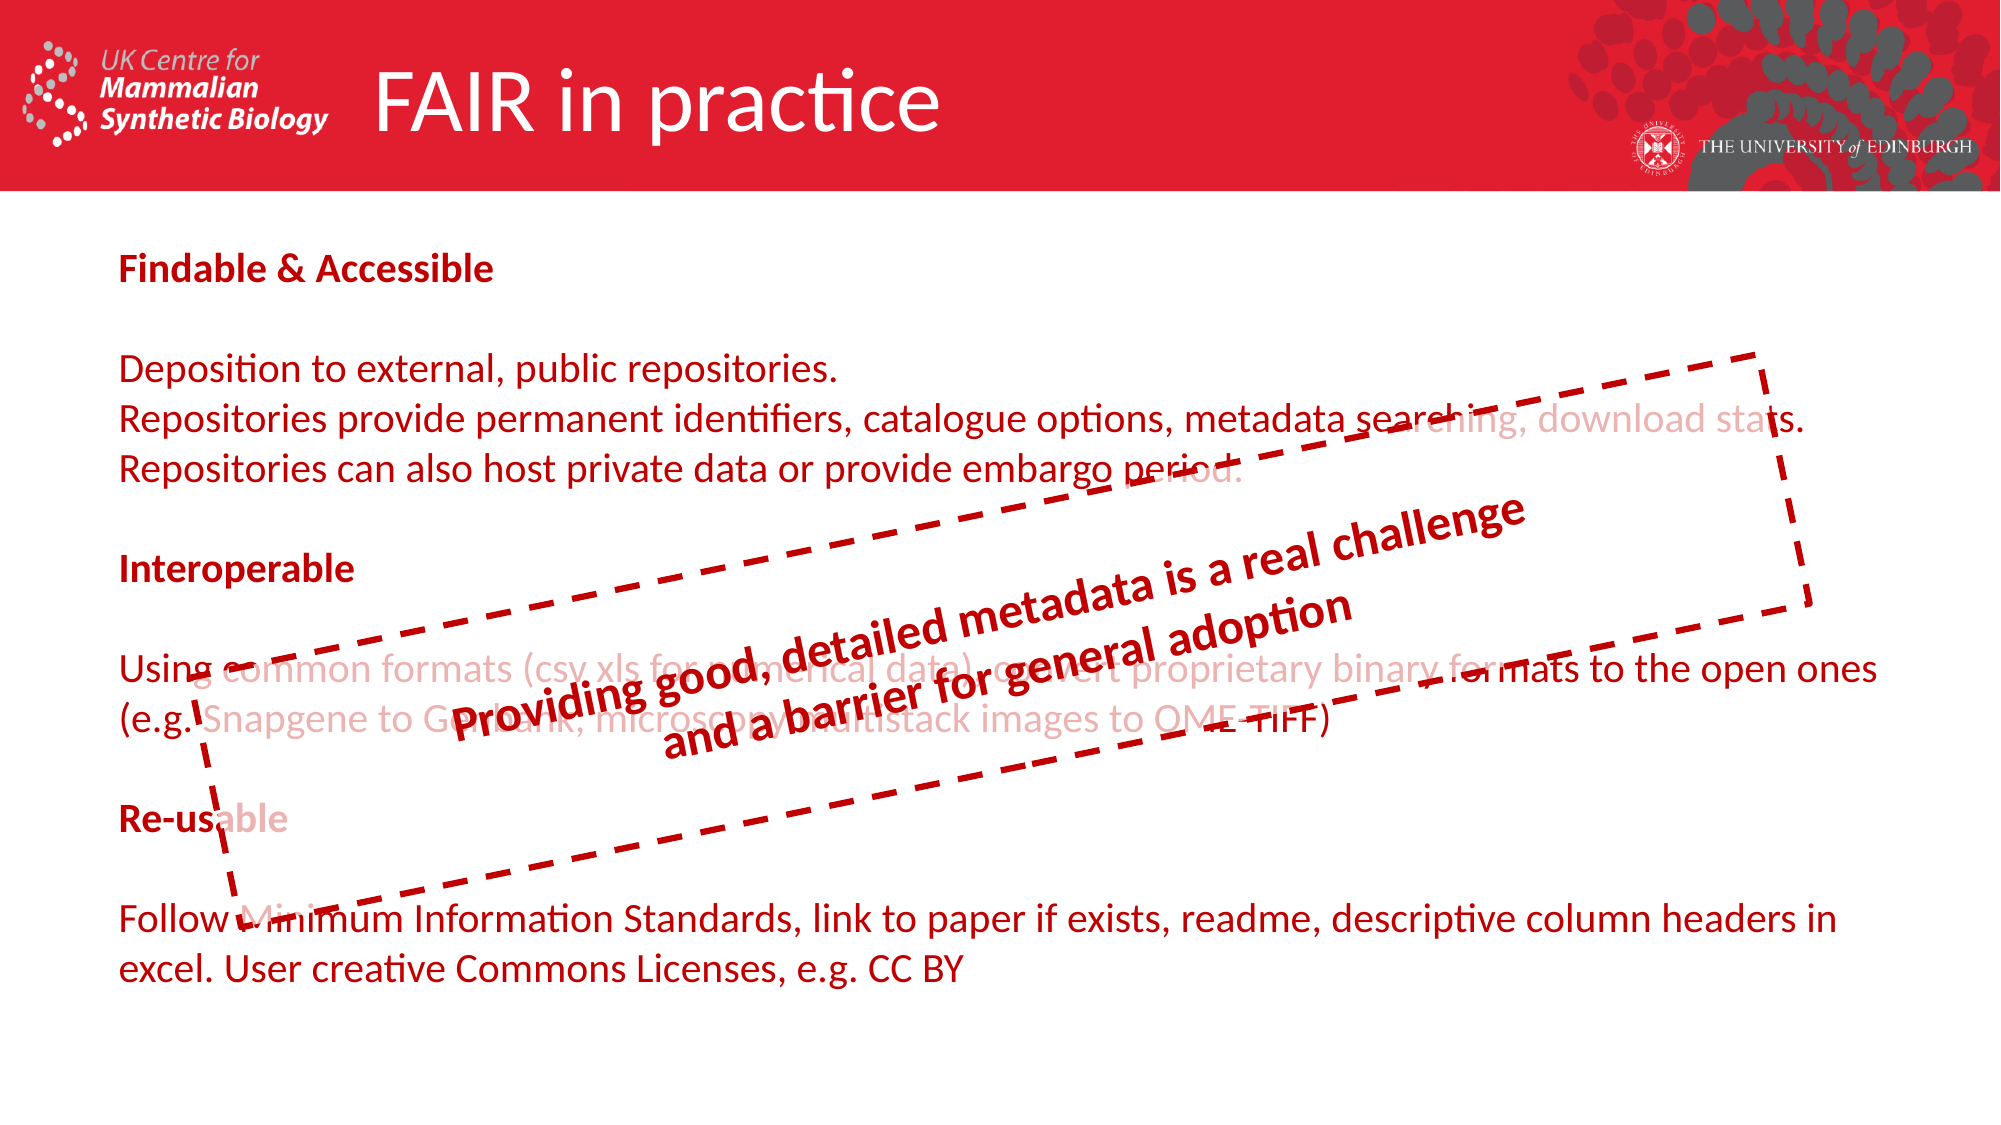

# FAIR in practice
Findable & Accessible

Deposition to external, public repositories.
Repositories provide permanent identifiers, catalogue options, metadata searching, download stats.
Repositories can also host private data or provide embargo period.

Interoperable

Using common formats (csv xls for numerical data), convert proprietary binary formats to the open ones (e.g. Snapgene to Genbank, microscopy multistack images to OME-TIFF)

Re-usable

Follow Minimum Information Standards, link to paper if exists, readme, descriptive column headers in excel. User creative Commons Licenses, e.g. CC BY

Providing good, detailed metadata is a real challenge
and a barrier for general adoption